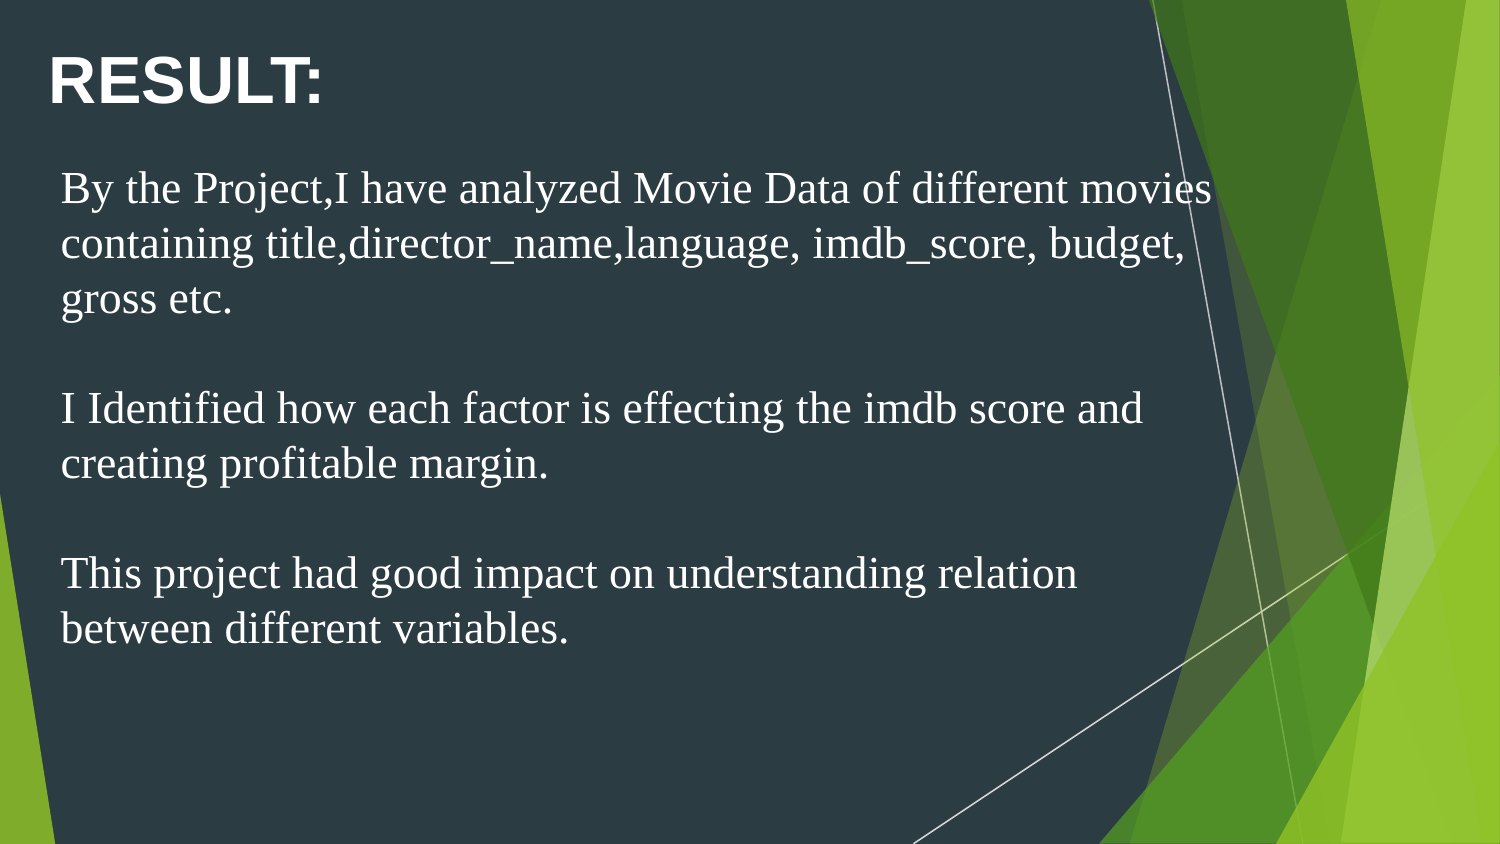

# RESULT:
By the Project,I have analyzed Movie Data of different movies containing title,director_name,language, imdb_score, budget, gross etc.

I Identified how each factor is effecting the imdb score and creating profitable margin.

This project had good impact on understanding relation between different variables.